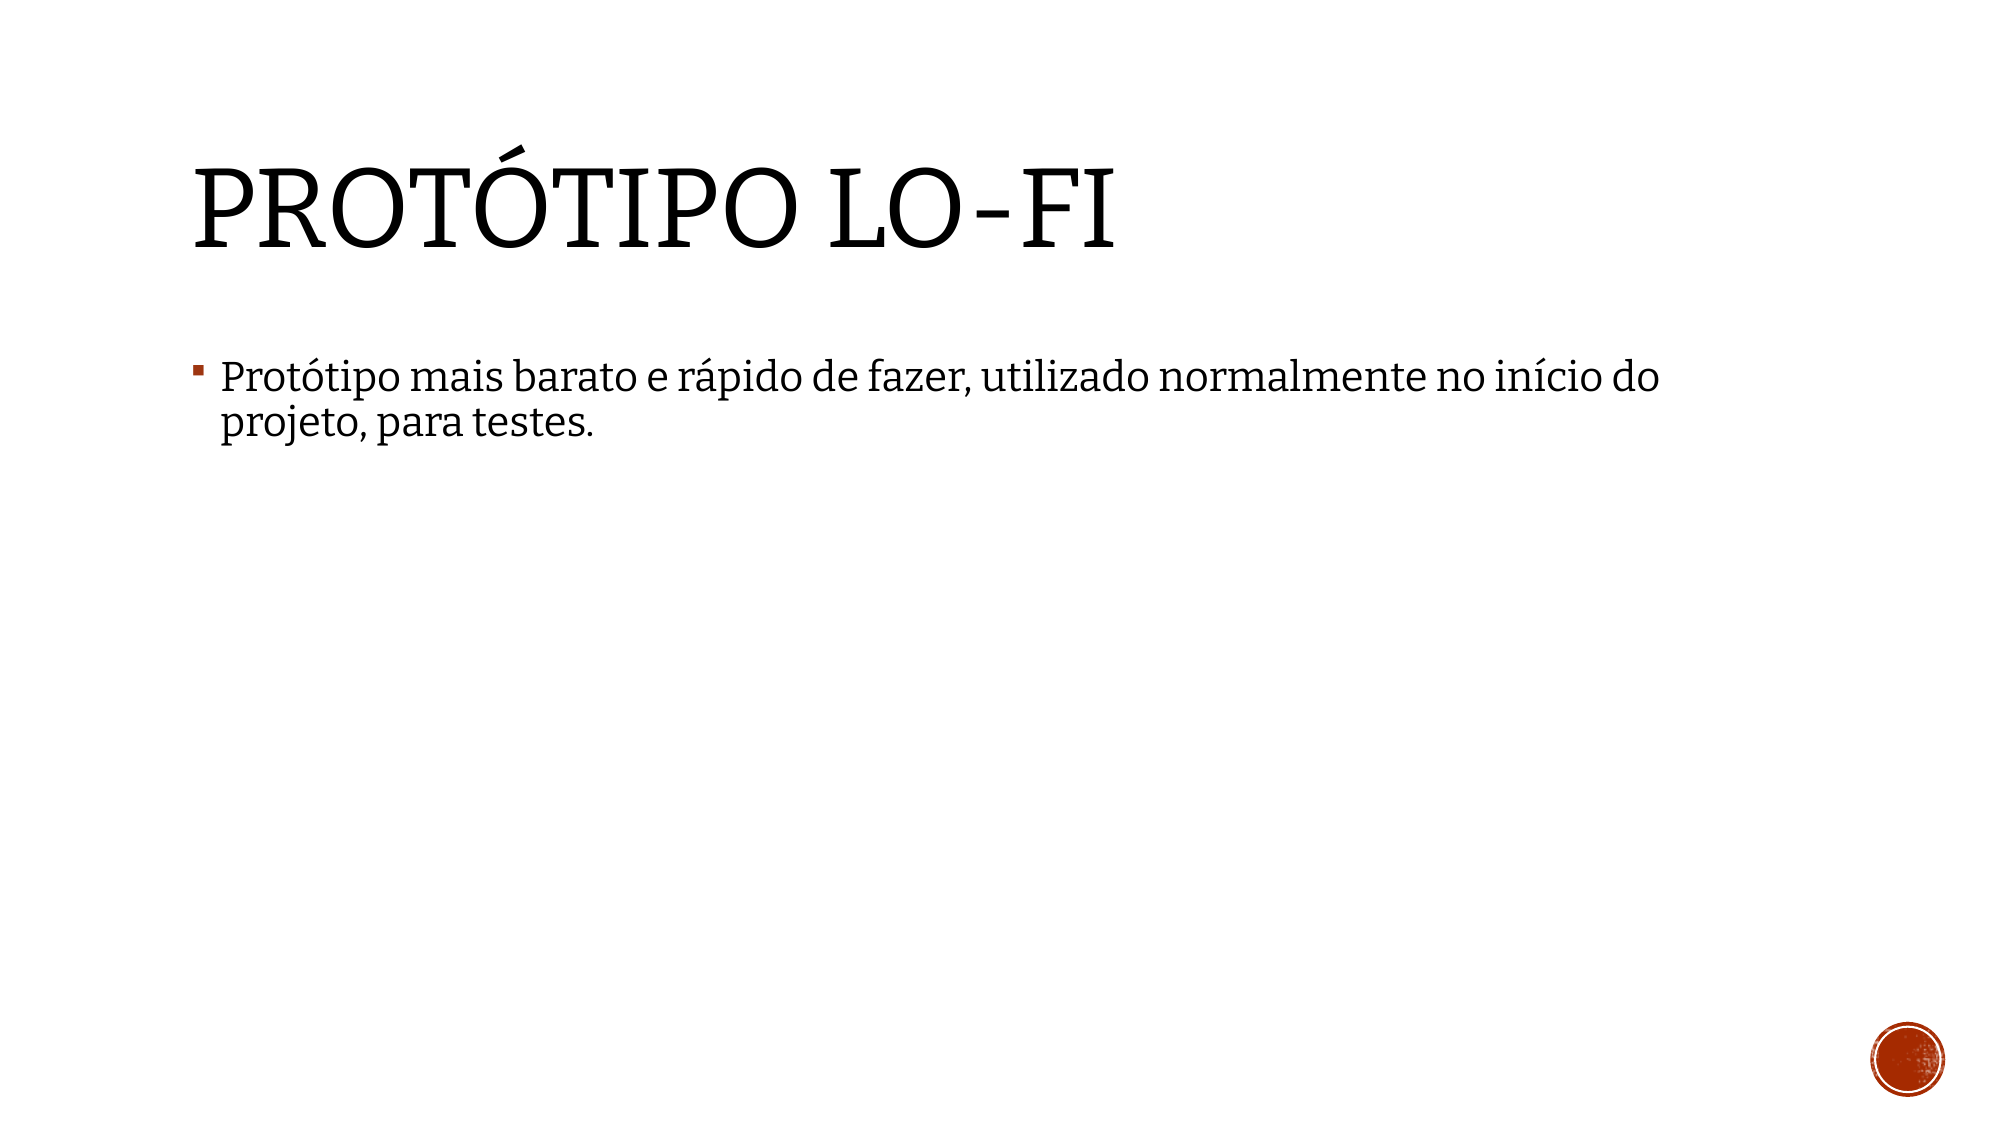

# Protótipo lo-fi
Protótipo mais barato e rápido de fazer, utilizado normalmente no início do projeto, para testes.